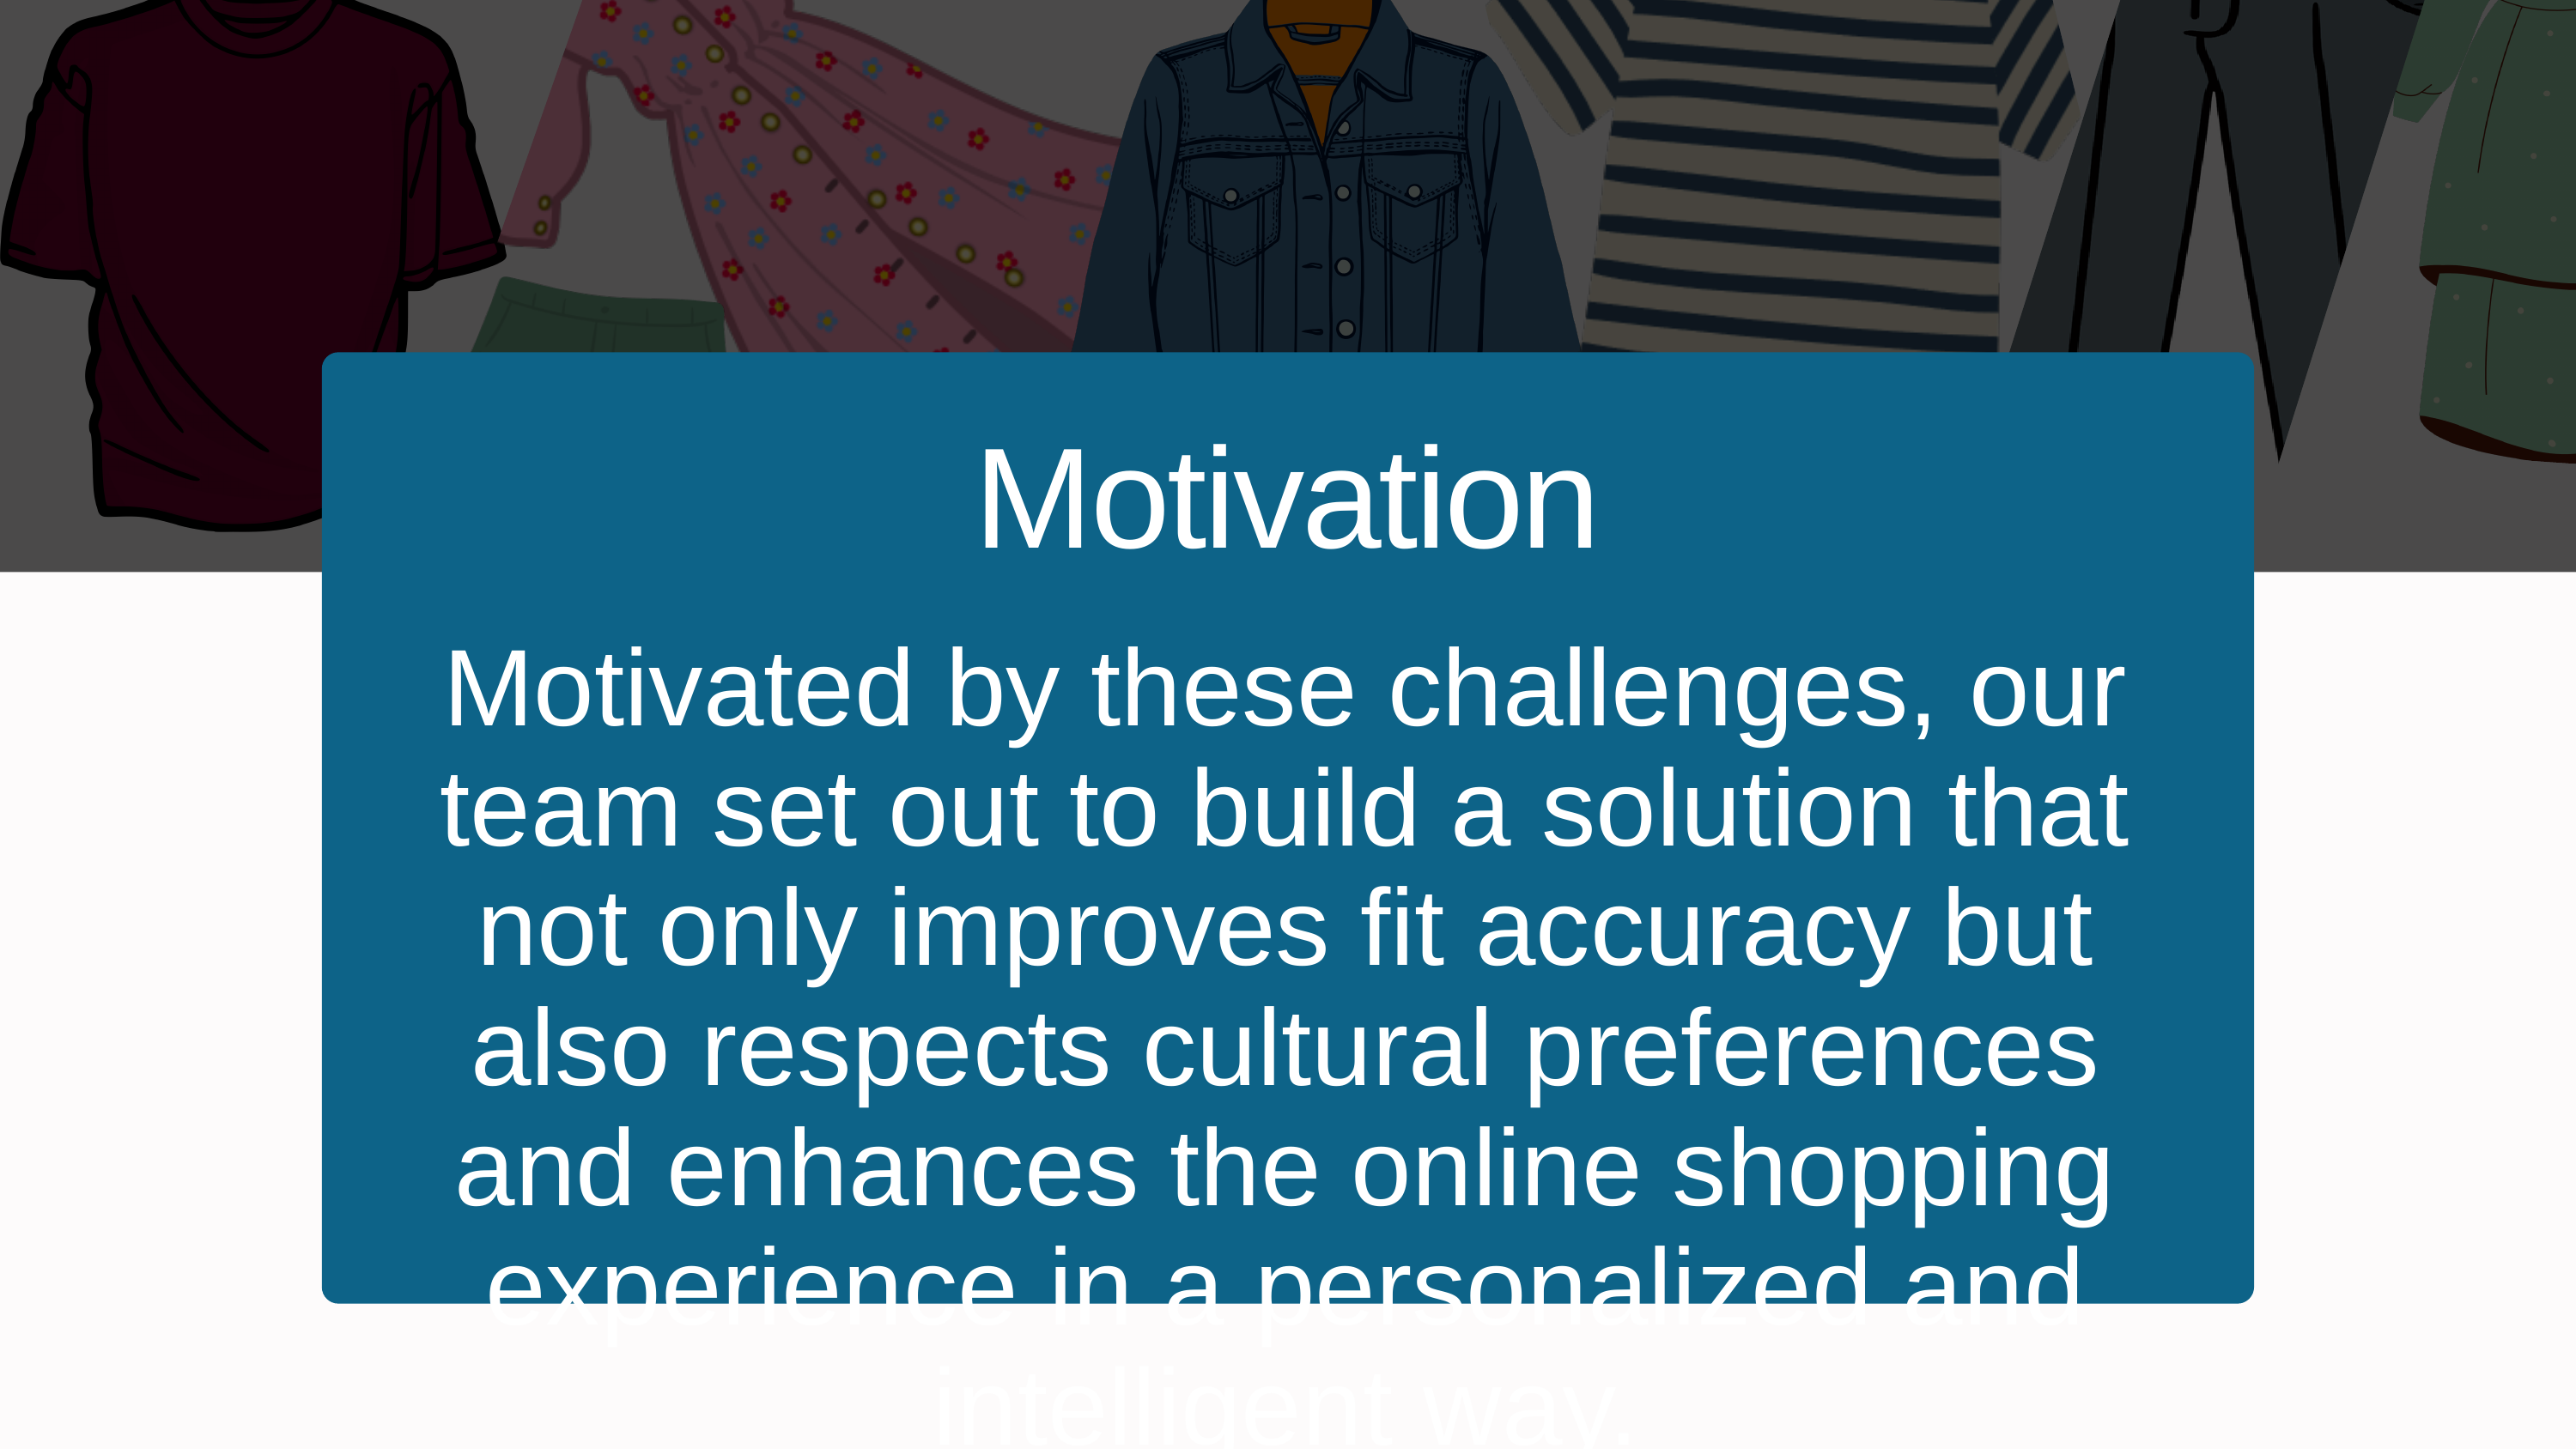

Motivation
Motivated by these challenges, our team set out to build a solution that not only improves fit accuracy but also respects cultural preferences and enhances the online shopping experience in a personalized and intelligent way.